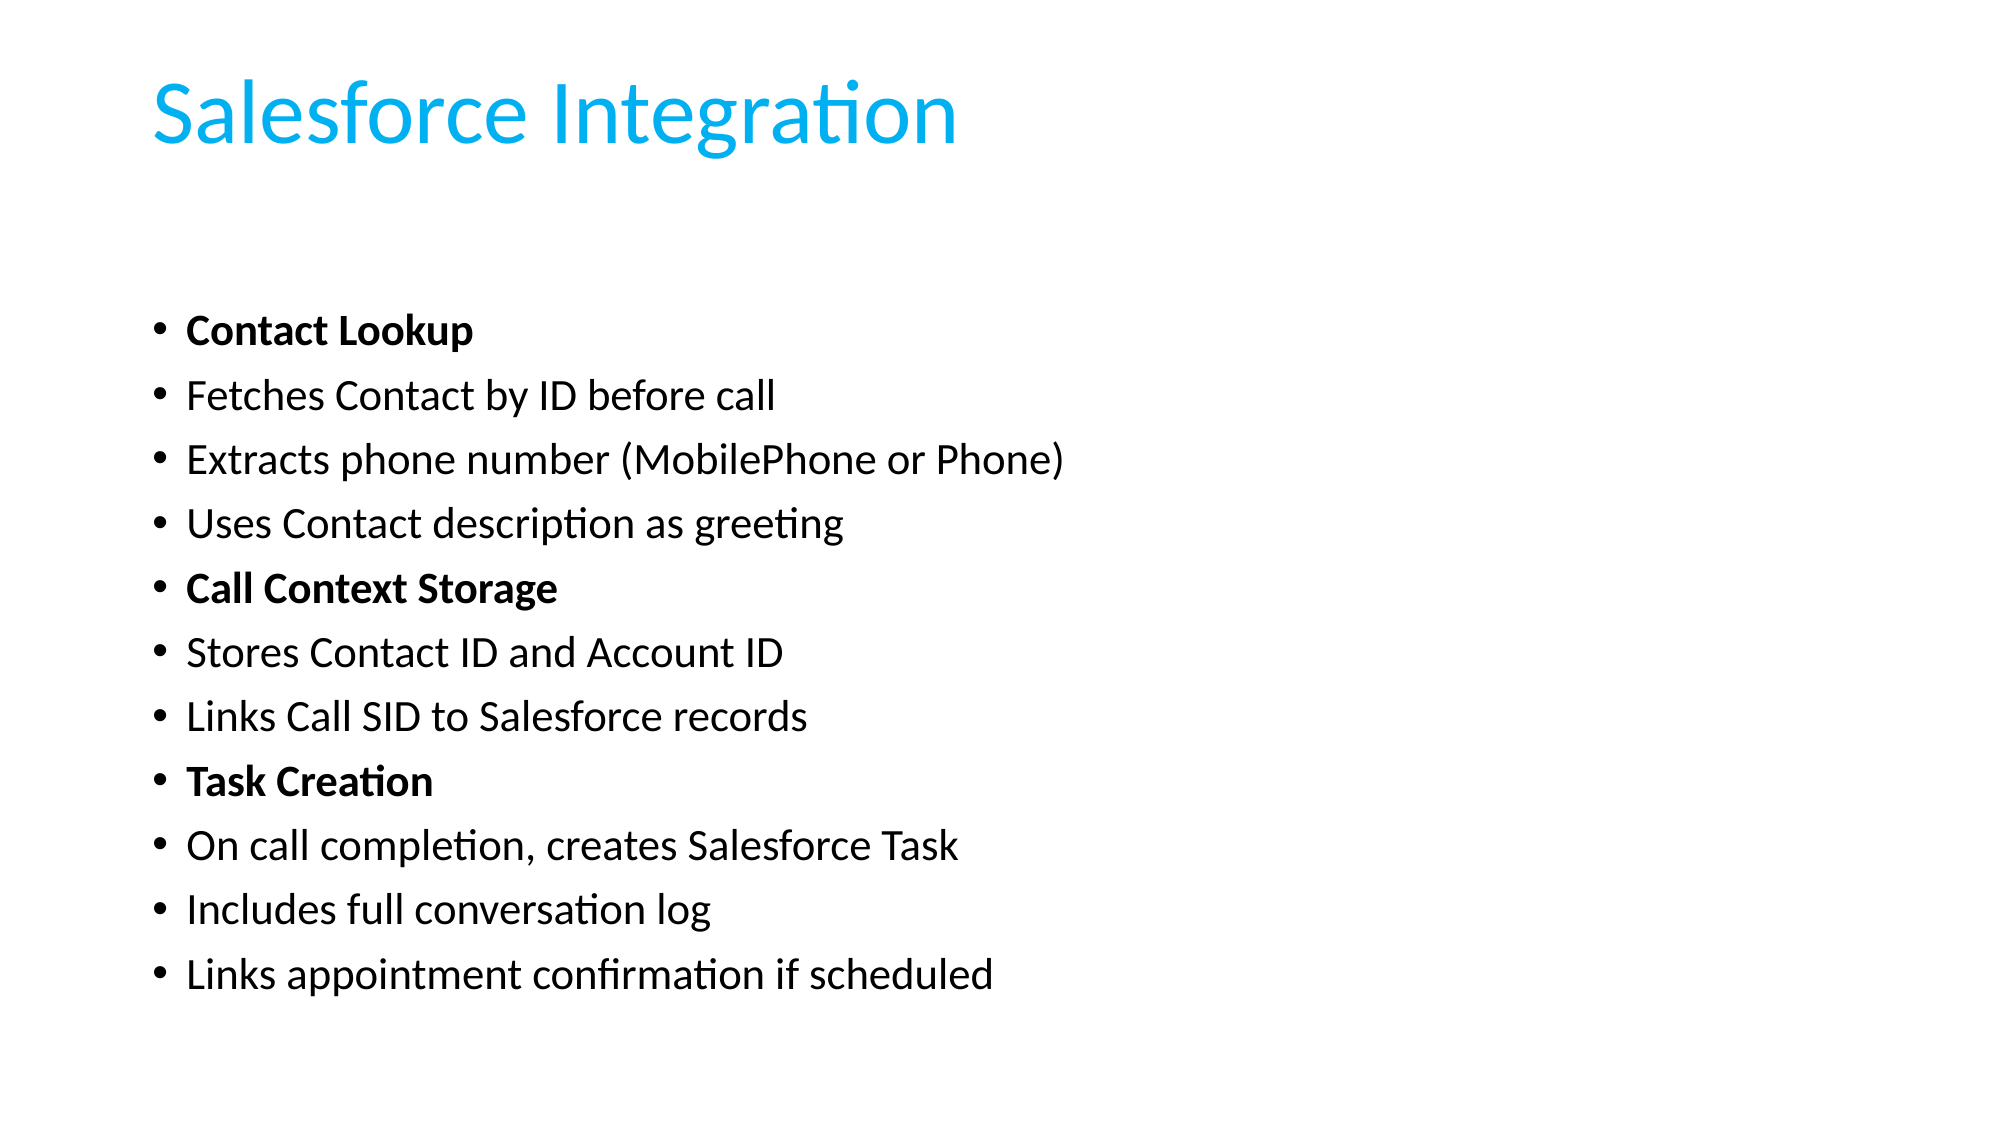

# Salesforce Integration
Contact Lookup
Fetches Contact by ID before call
Extracts phone number (MobilePhone or Phone)
Uses Contact description as greeting
Call Context Storage
Stores Contact ID and Account ID
Links Call SID to Salesforce records
Task Creation
On call completion, creates Salesforce Task
Includes full conversation log
Links appointment confirmation if scheduled